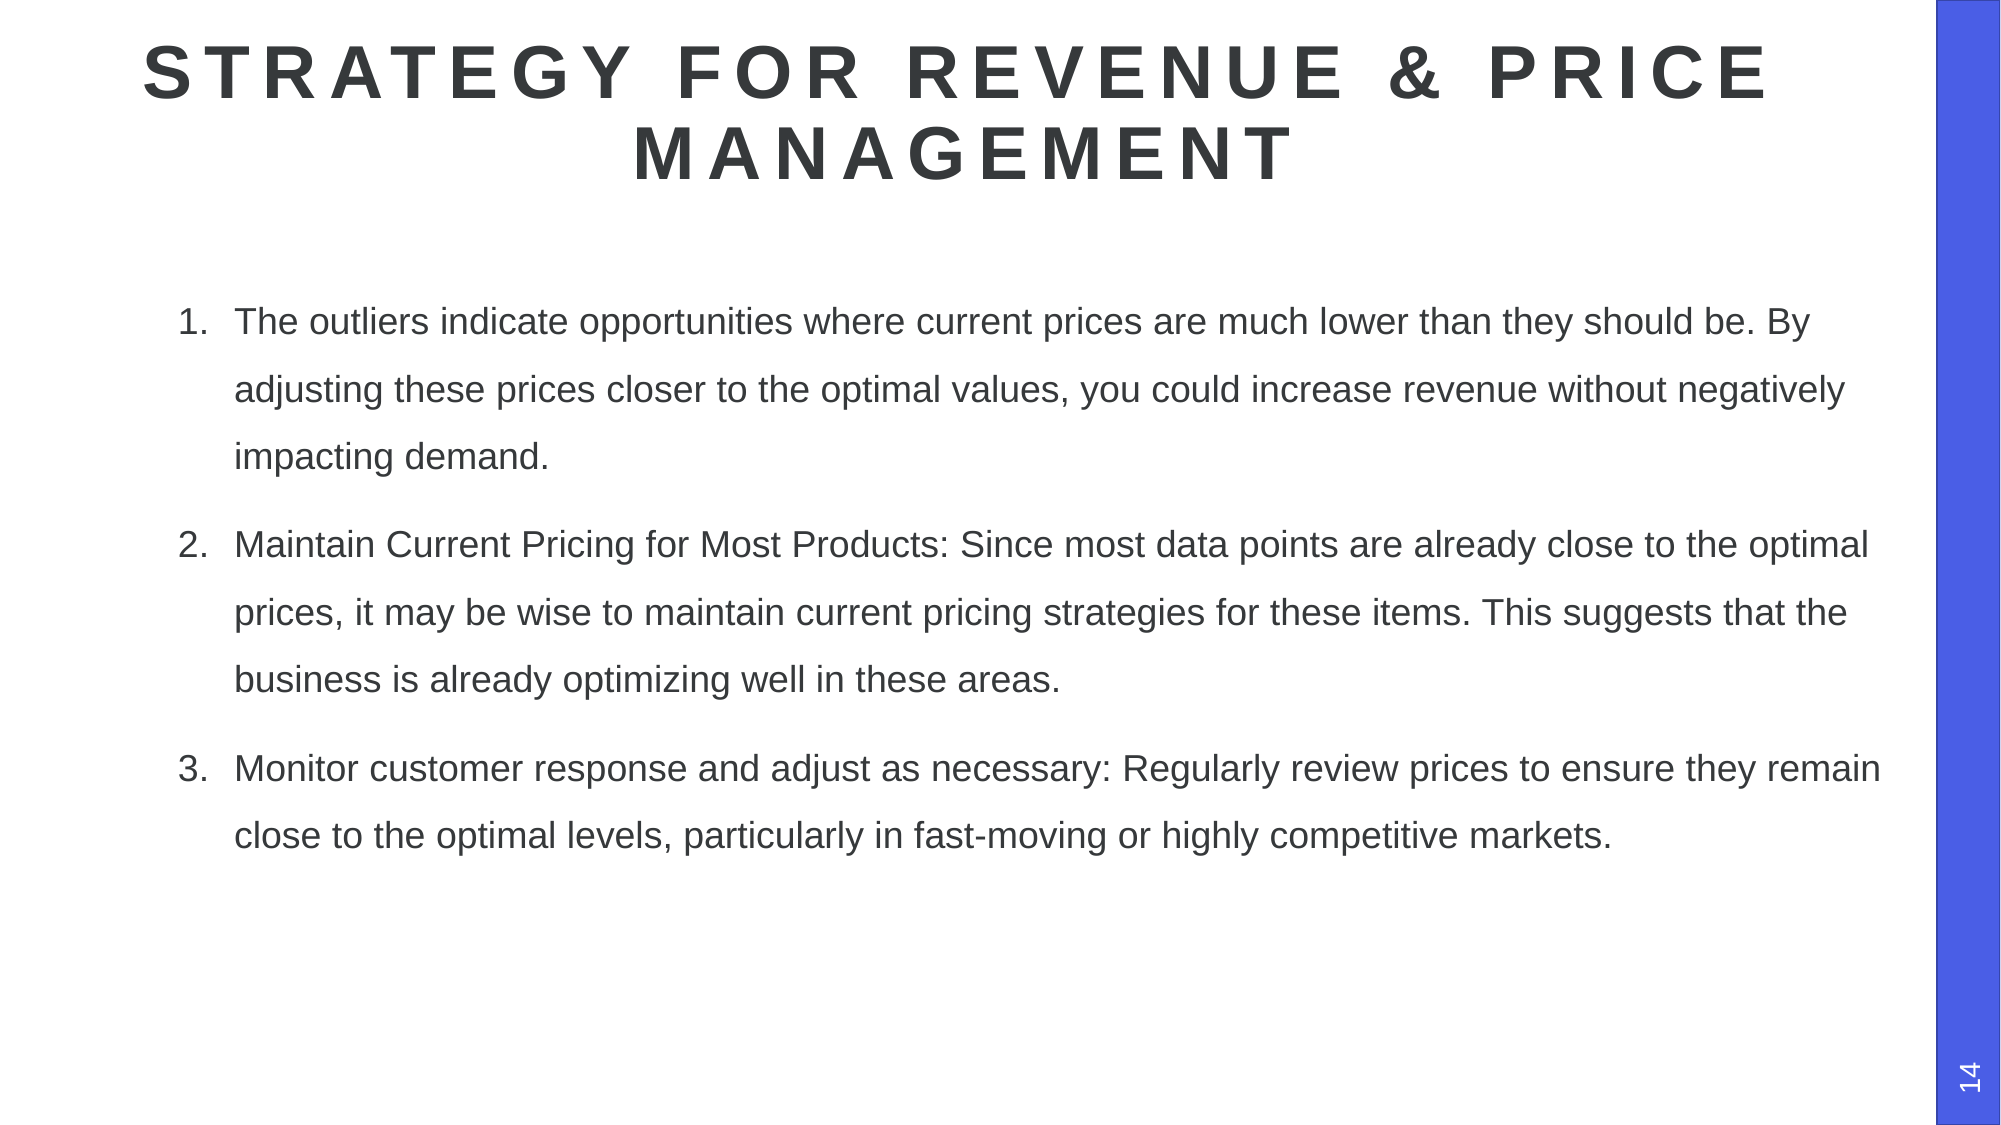

# Strategy for revenue & price management
The outliers indicate opportunities where current prices are much lower than they should be. By adjusting these prices closer to the optimal values, you could increase revenue without negatively impacting demand.
Maintain Current Pricing for Most Products: Since most data points are already close to the optimal prices, it may be wise to maintain current pricing strategies for these items. This suggests that the business is already optimizing well in these areas.
Monitor customer response and adjust as necessary: Regularly review prices to ensure they remain close to the optimal levels, particularly in fast-moving or highly competitive markets.

14